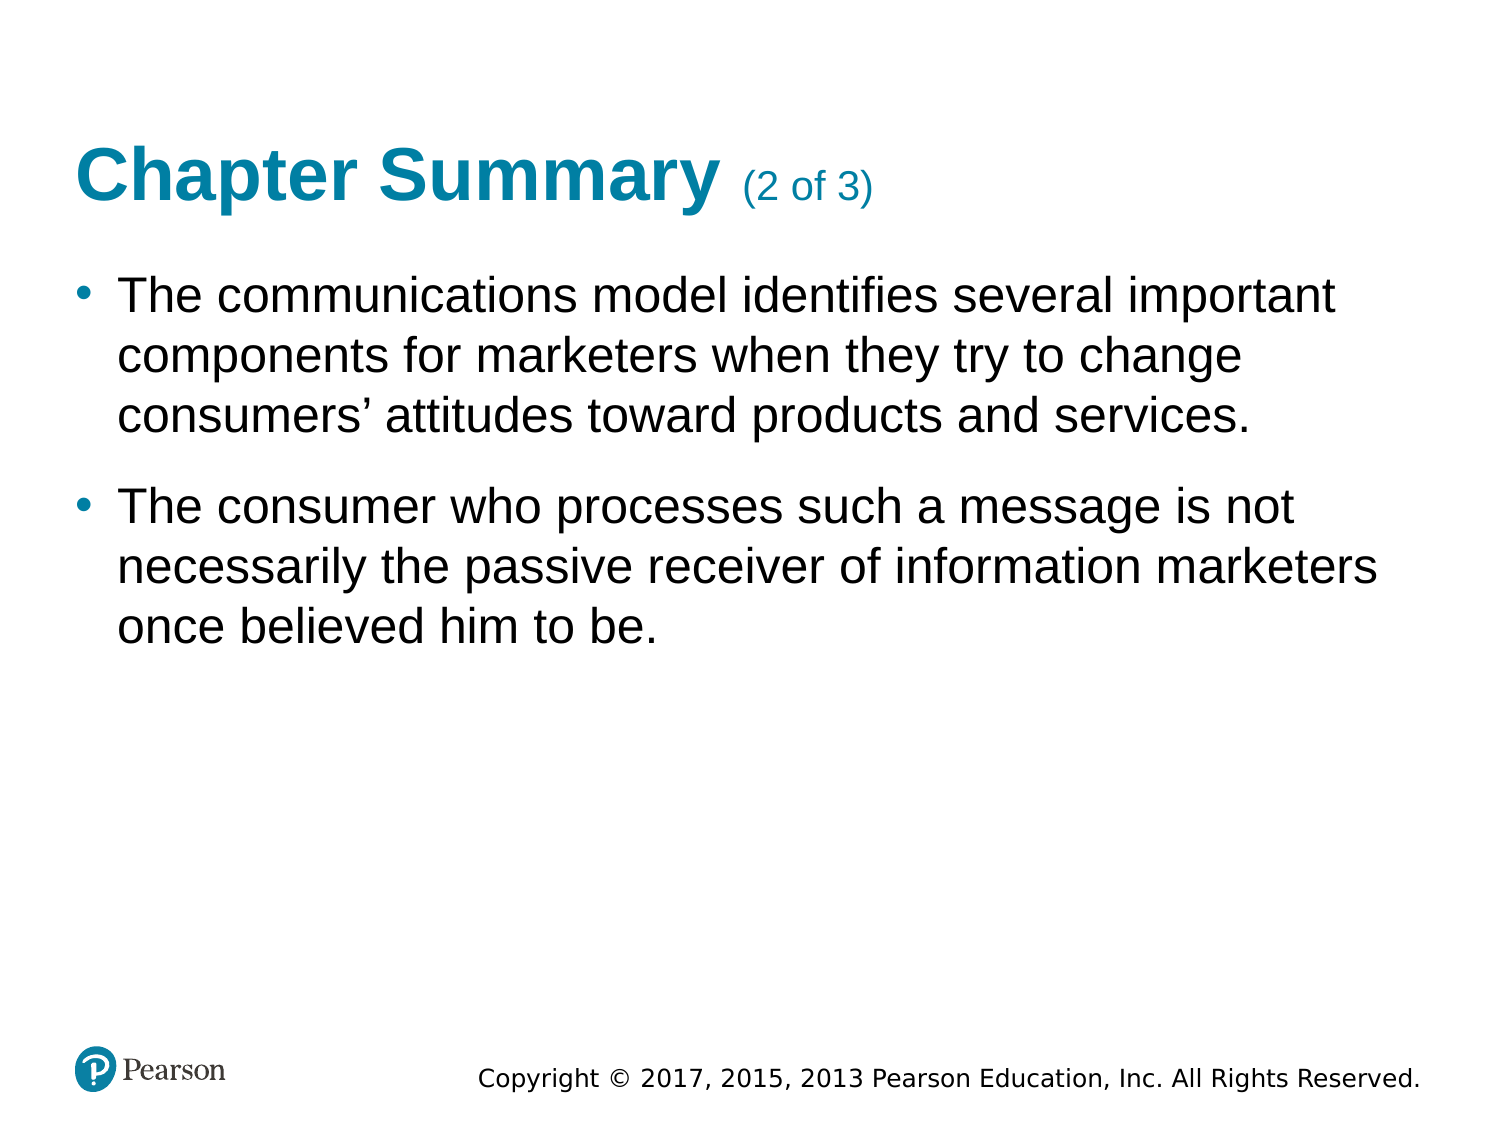

# Chapter Summary (2 of 3)
The communications model identifies several important components for marketers when they try to change consumers’ attitudes toward products and services.
The consumer who processes such a message is not necessarily the passive receiver of information marketers once believed him to be.